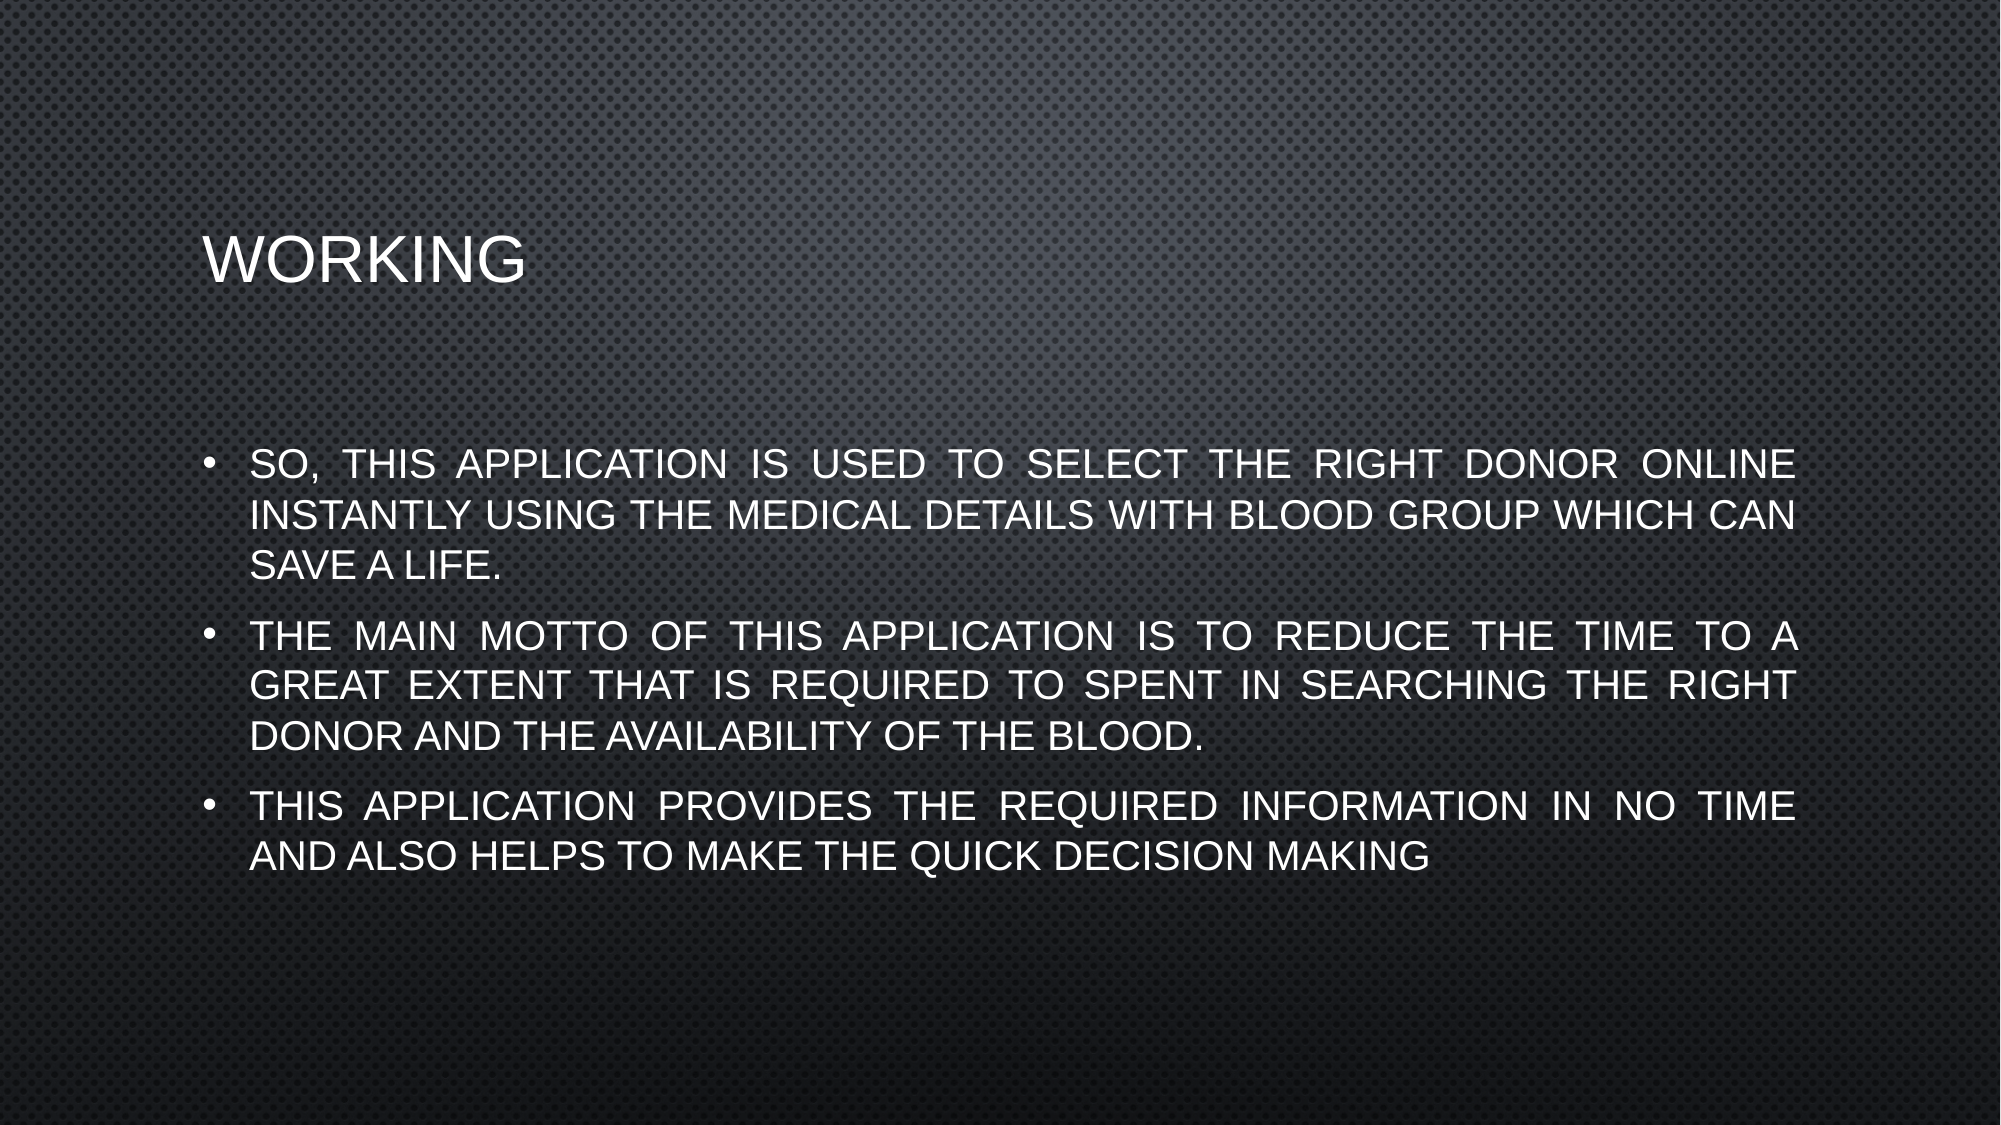

# Working
So, this application is used to select the right donor online instantly using the medical details with blood group which can save a life.
The main motto of this application is to reduce the time to a great extent that is required to spent in searching the right donor and the availability of the blood.
This application provides the required information in no time and also helps to make the quick decision making